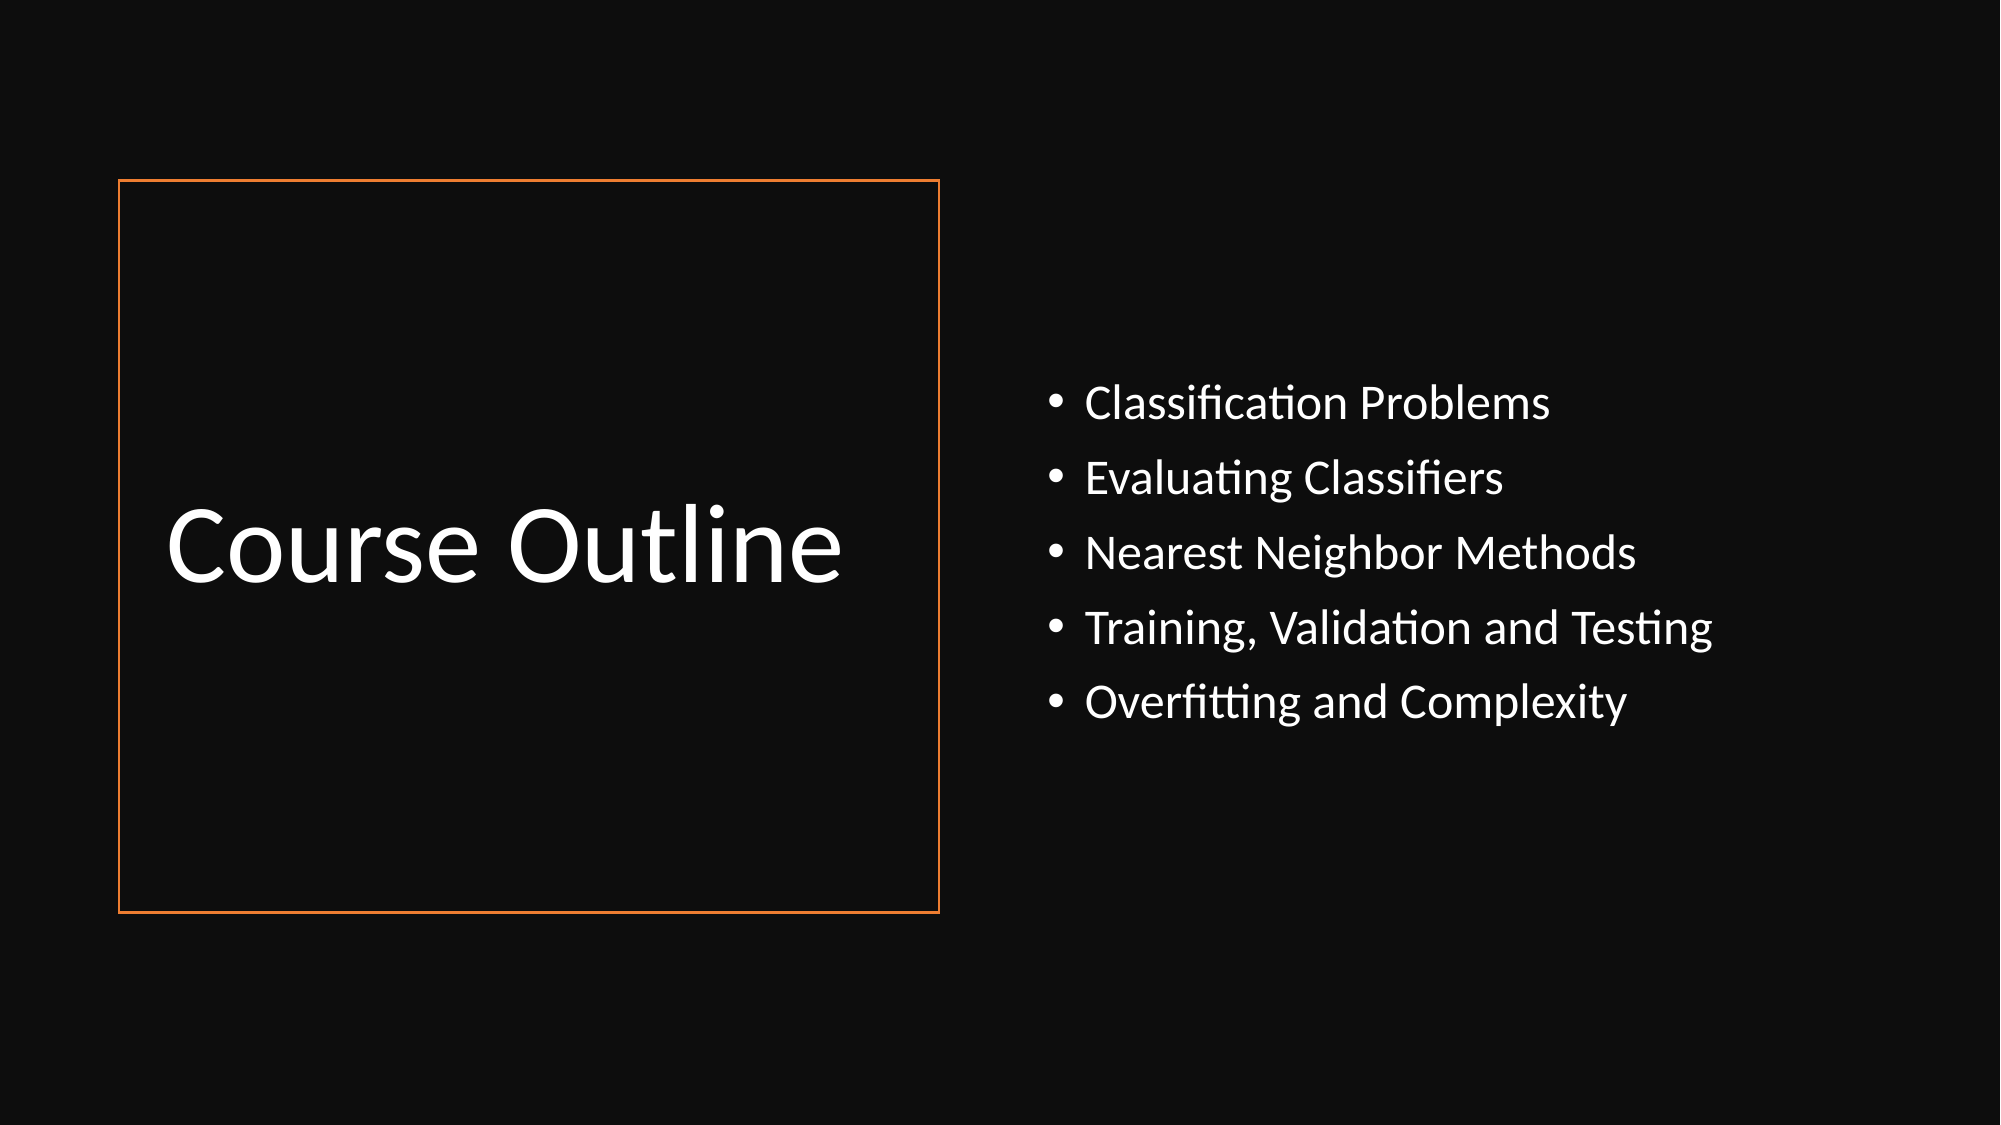

Classification Problems
Evaluating Classifiers
Nearest Neighbor Methods
Training, Validation and Testing
Overfitting and Complexity

# Course Outline